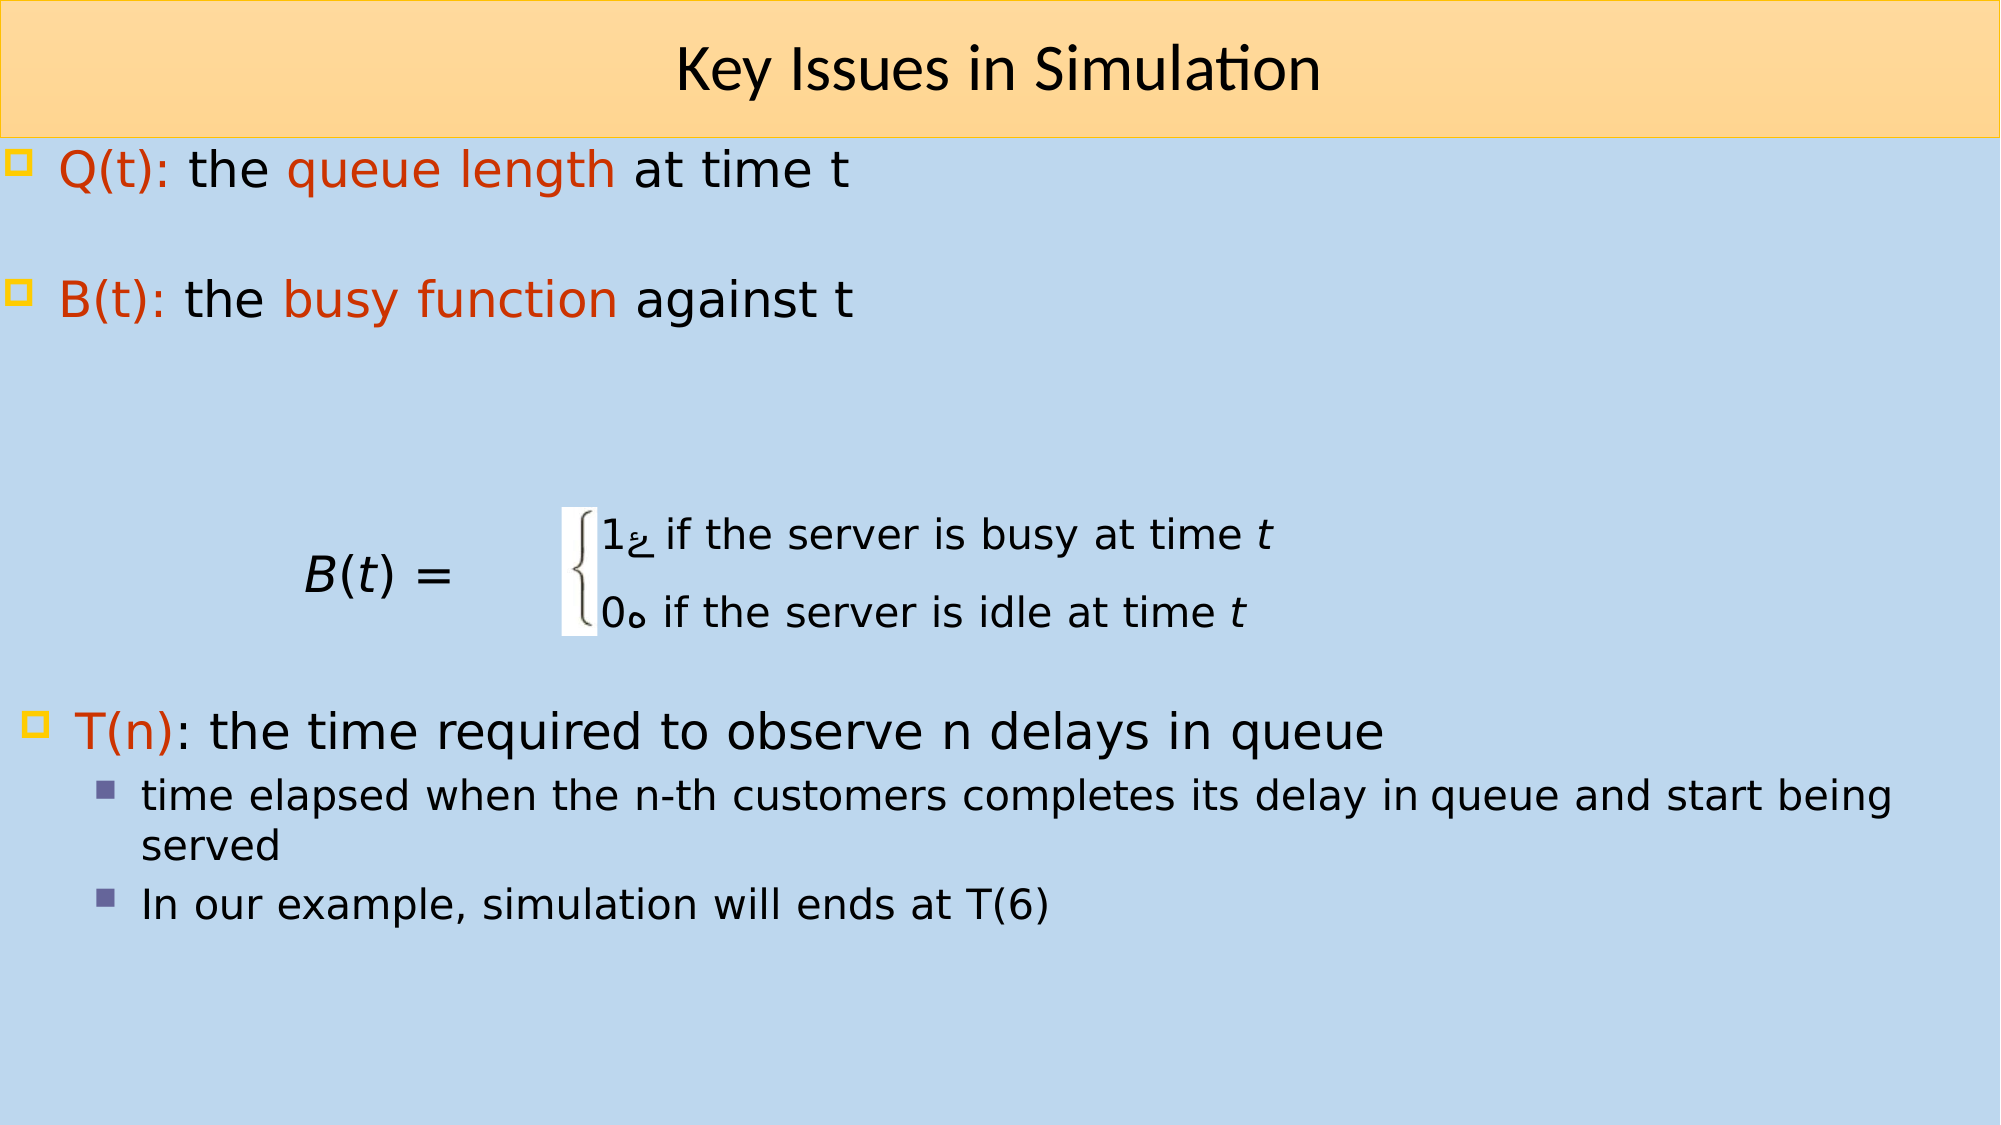

# Key Issues in Simulation
Q(t): the queue length at time t

B(t): the busy function against t

ۓ1 if the server is busy at time t
ە0 if the server is idle at time t
B(t) =
T(n): the time required to observe n delays in queue
time elapsed when the n-th customers completes its delay in queue and start being served
In our example, simulation will ends at T(6)